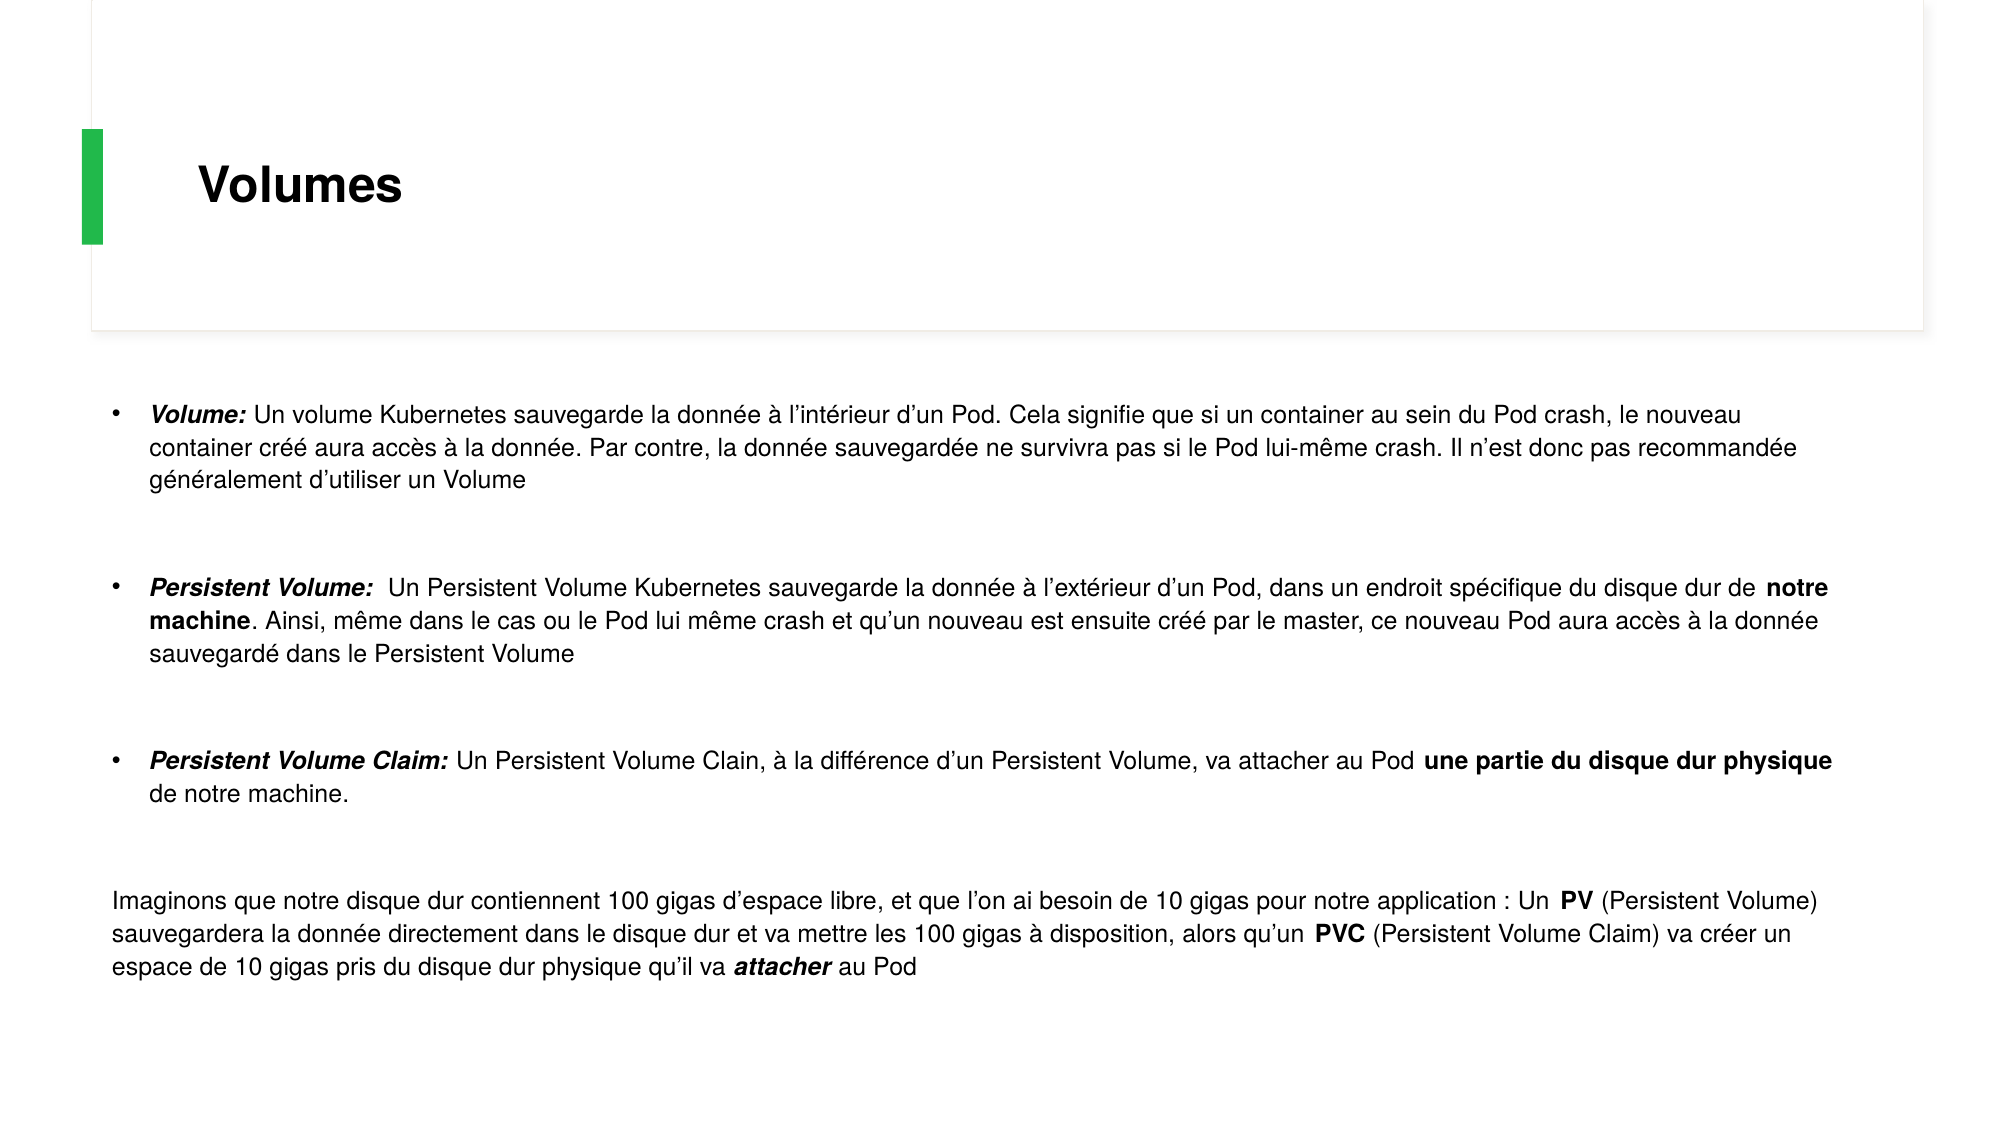

# Volumes
Volume: Un volume Kubernetes sauvegarde la donnée à l’intérieur d’un Pod. Cela signifie que si un container au sein du Pod crash, le nouveau container créé aura accès à la donnée. Par contre, la donnée sauvegardée ne survivra pas si le Pod lui-même crash. Il n’est donc pas recommandée généralement d’utiliser un Volume

Persistent Volume:  Un Persistent Volume Kubernetes sauvegarde la donnée à l’extérieur d’un Pod, dans un endroit spécifique du disque dur de notre machine. Ainsi, même dans le cas ou le Pod lui même crash et qu’un nouveau est ensuite créé par le master, ce nouveau Pod aura accès à la donnée sauvegardé dans le Persistent Volume

Persistent Volume Claim: Un Persistent Volume Clain, à la différence d’un Persistent Volume, va attacher au Pod une partie du disque dur physique de notre machine.

Imaginons que notre disque dur contiennent 100 gigas d’espace libre, et que l’on ai besoin de 10 gigas pour notre application : Un PV (Persistent Volume) sauvegardera la donnée directement dans le disque dur et va mettre les 100 gigas à disposition, alors qu’un PVC (Persistent Volume Claim) va créer un espace de 10 gigas pris du disque dur physique qu’il va attacher au Pod